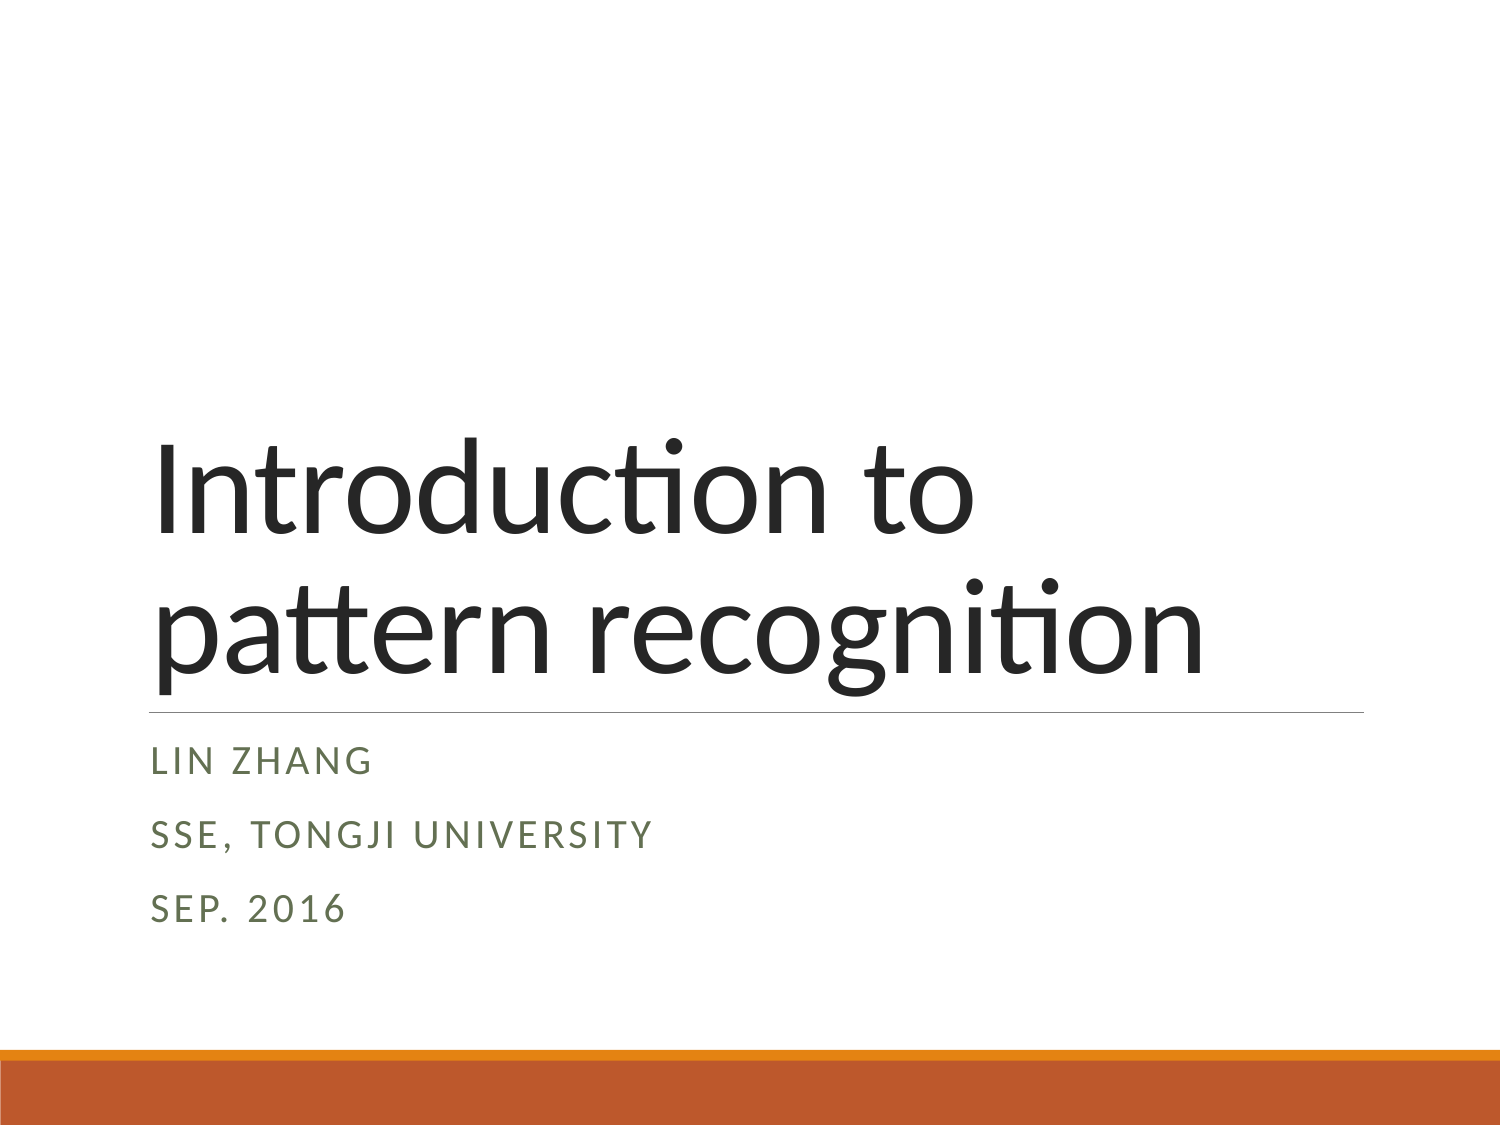

# Introduction to pattern recognition
Lin zhang
Sse, tongji university
Sep. 2016